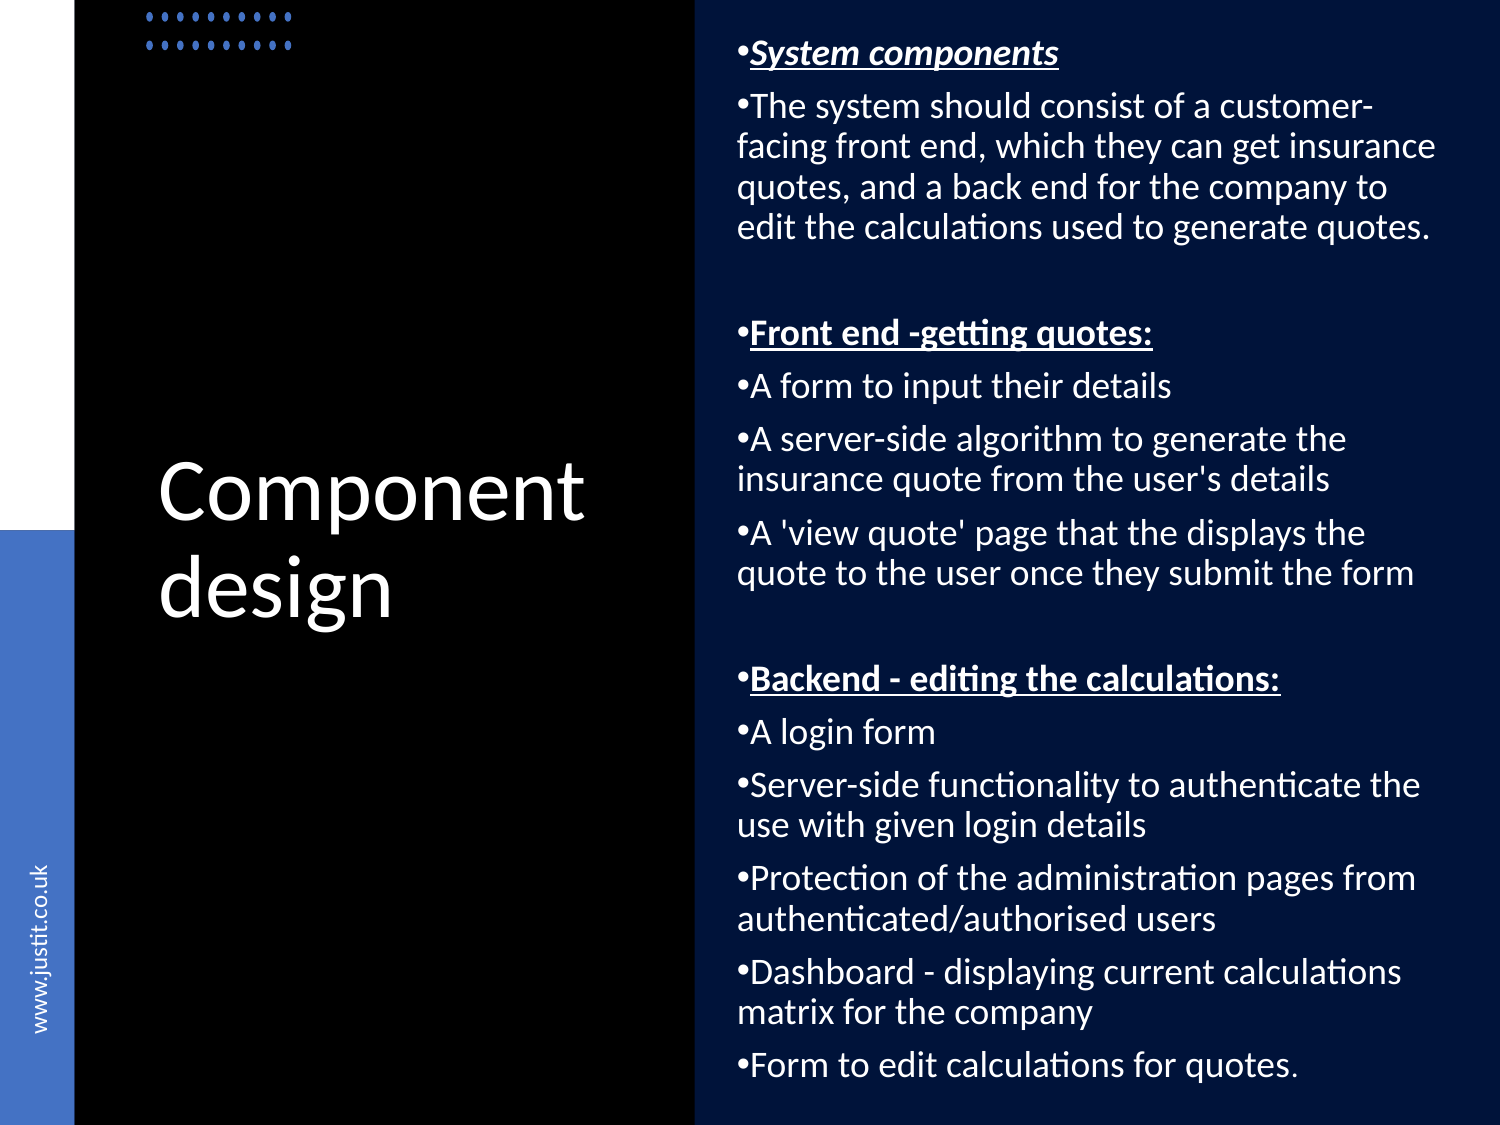

System components
The system should consist of a customer-facing front end, which they can get insurance quotes, and a back end for the company to edit the calculations used to generate quotes.

Front end -getting quotes:
A form to input their details
A server-side algorithm to generate the insurance quote from the user's details
A 'view quote' page that the displays the quote to the user once they submit the form

Backend - editing the calculations:
A login form
Server-side functionality to authenticate the use with given login details
Protection of the administration pages from authenticated/authorised users
Dashboard - displaying current calculations matrix for the company
Form to edit calculations for quotes.
# Component design

www.justit.co.uk